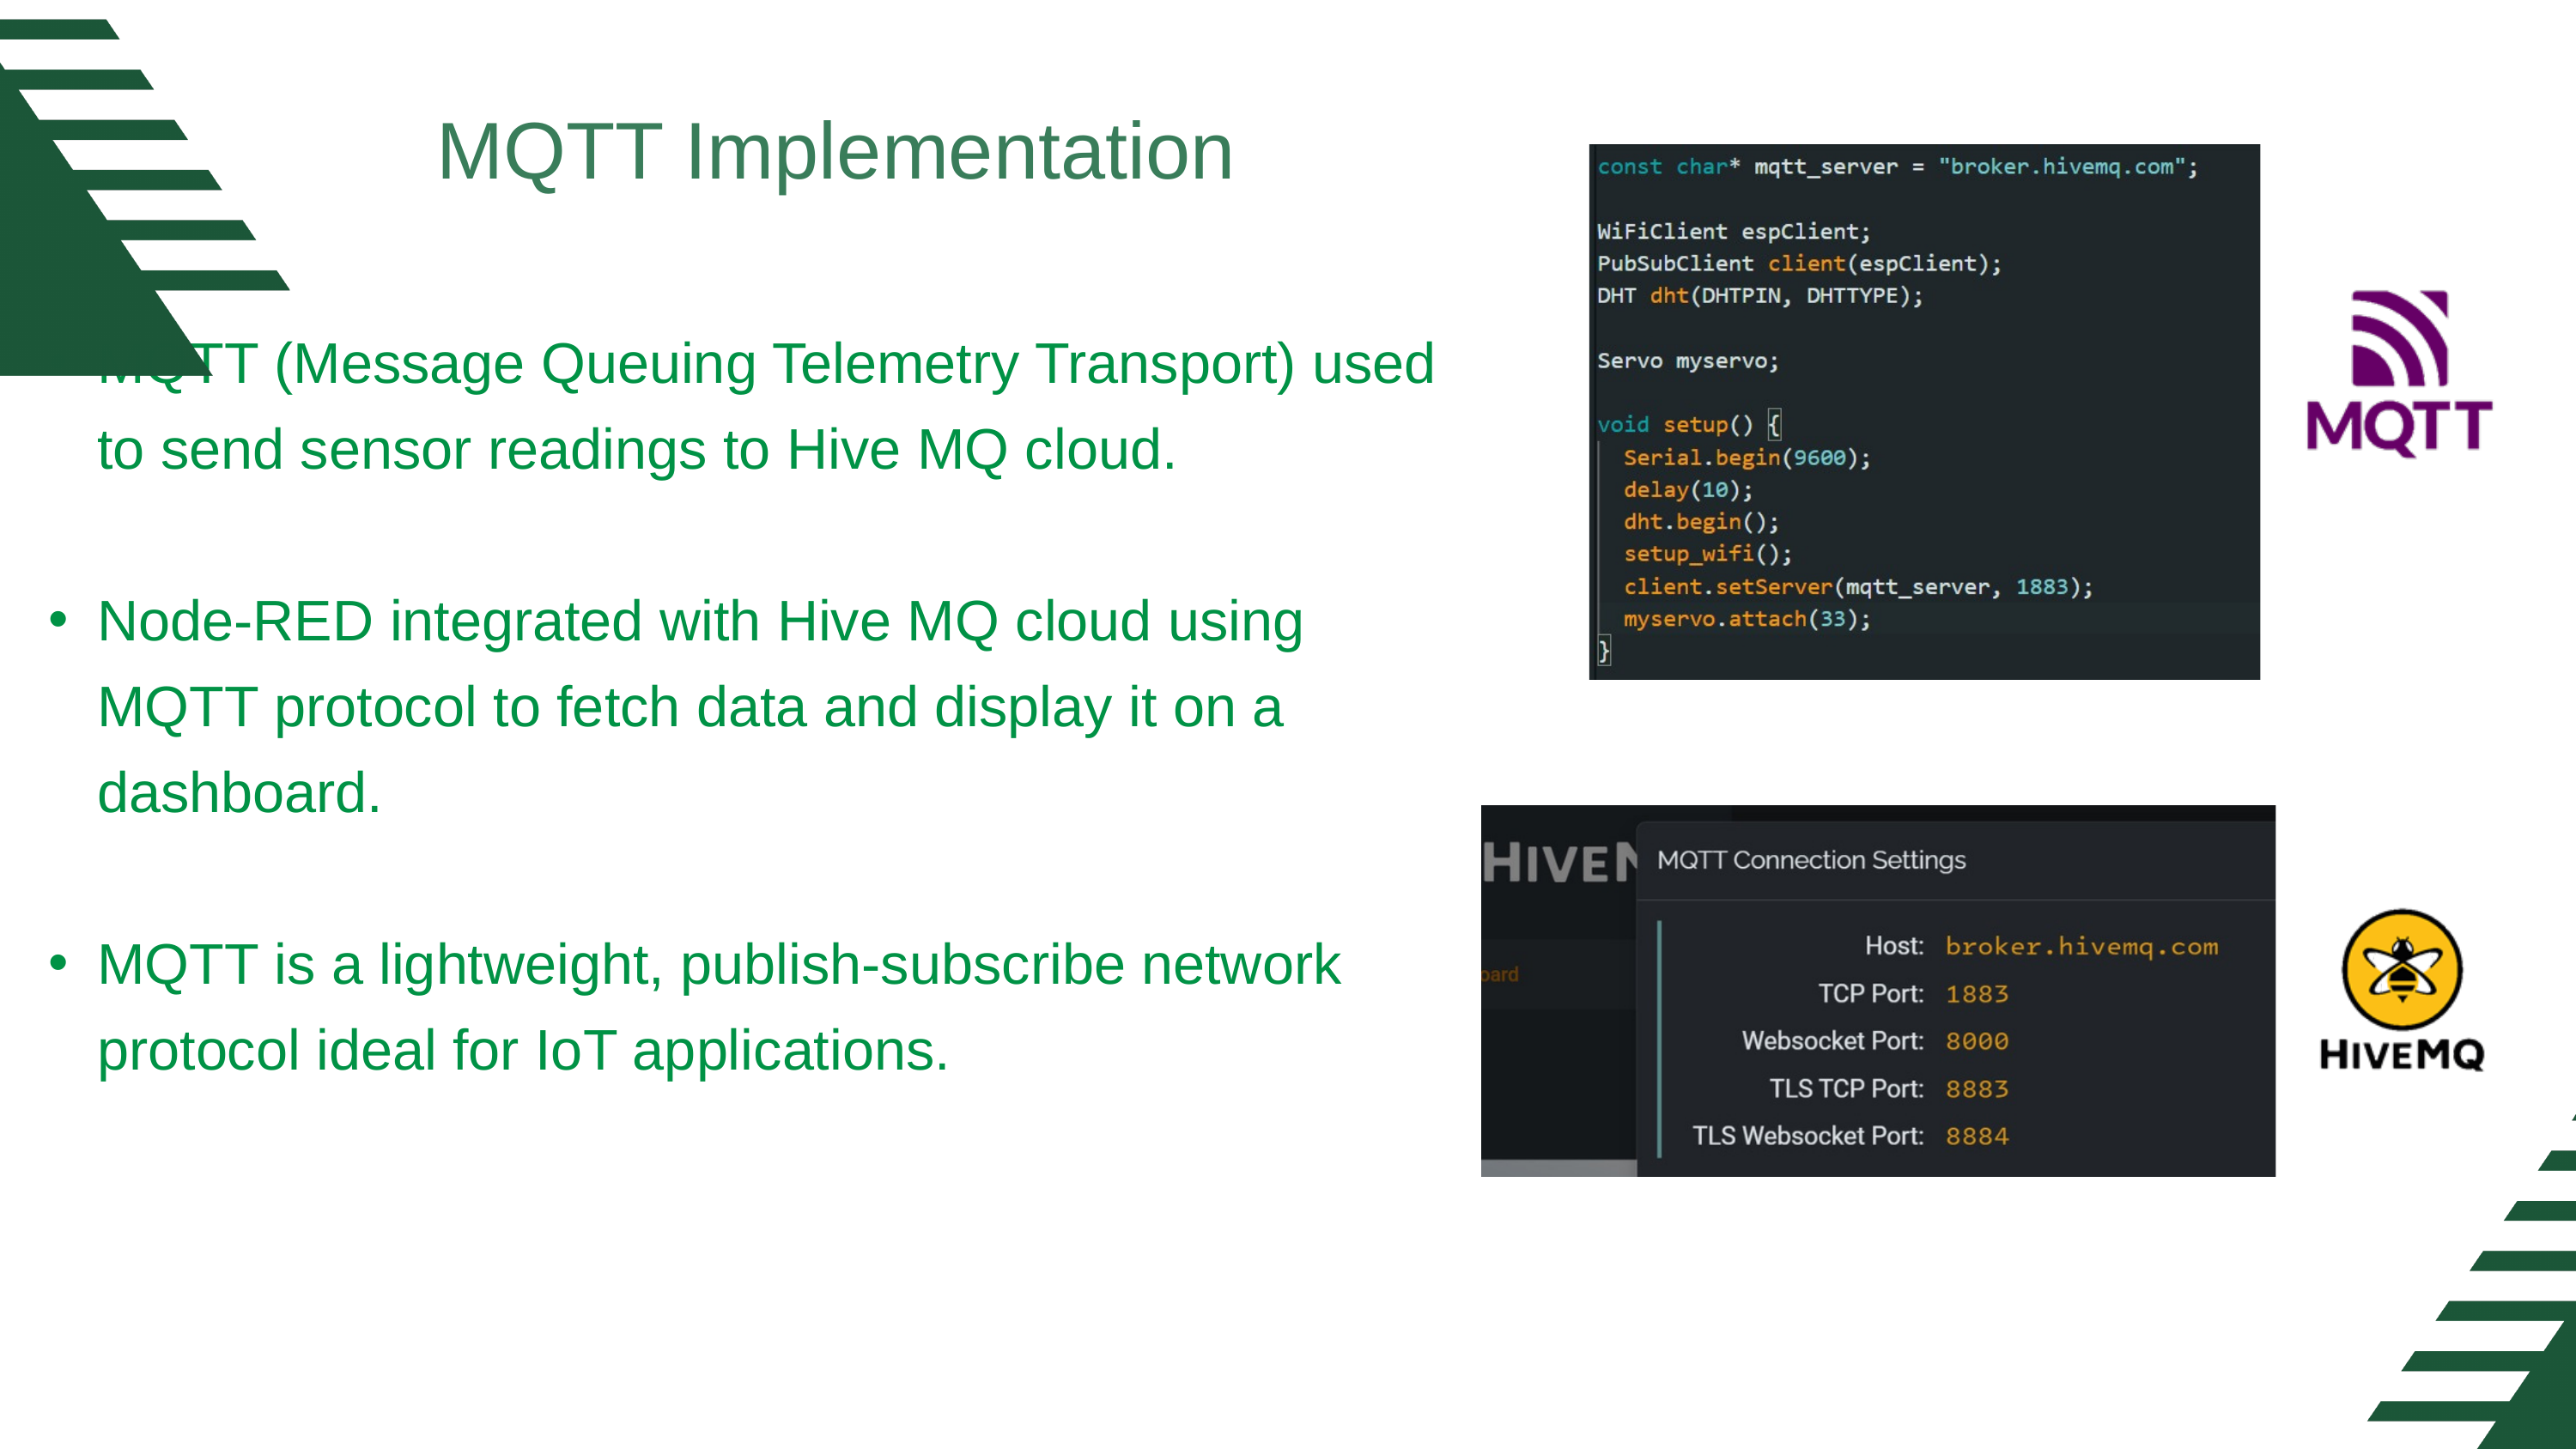

MQTT Implementation

MQTT (Message Queuing Telemetry Transport) used to send sensor readings to Hive MQ cloud.

Node-RED integrated with Hive MQ cloud using MQTT protocol to fetch data and display it on a dashboard.

MQTT is a lightweight, publish-subscribe network protocol ideal for IoT applications.